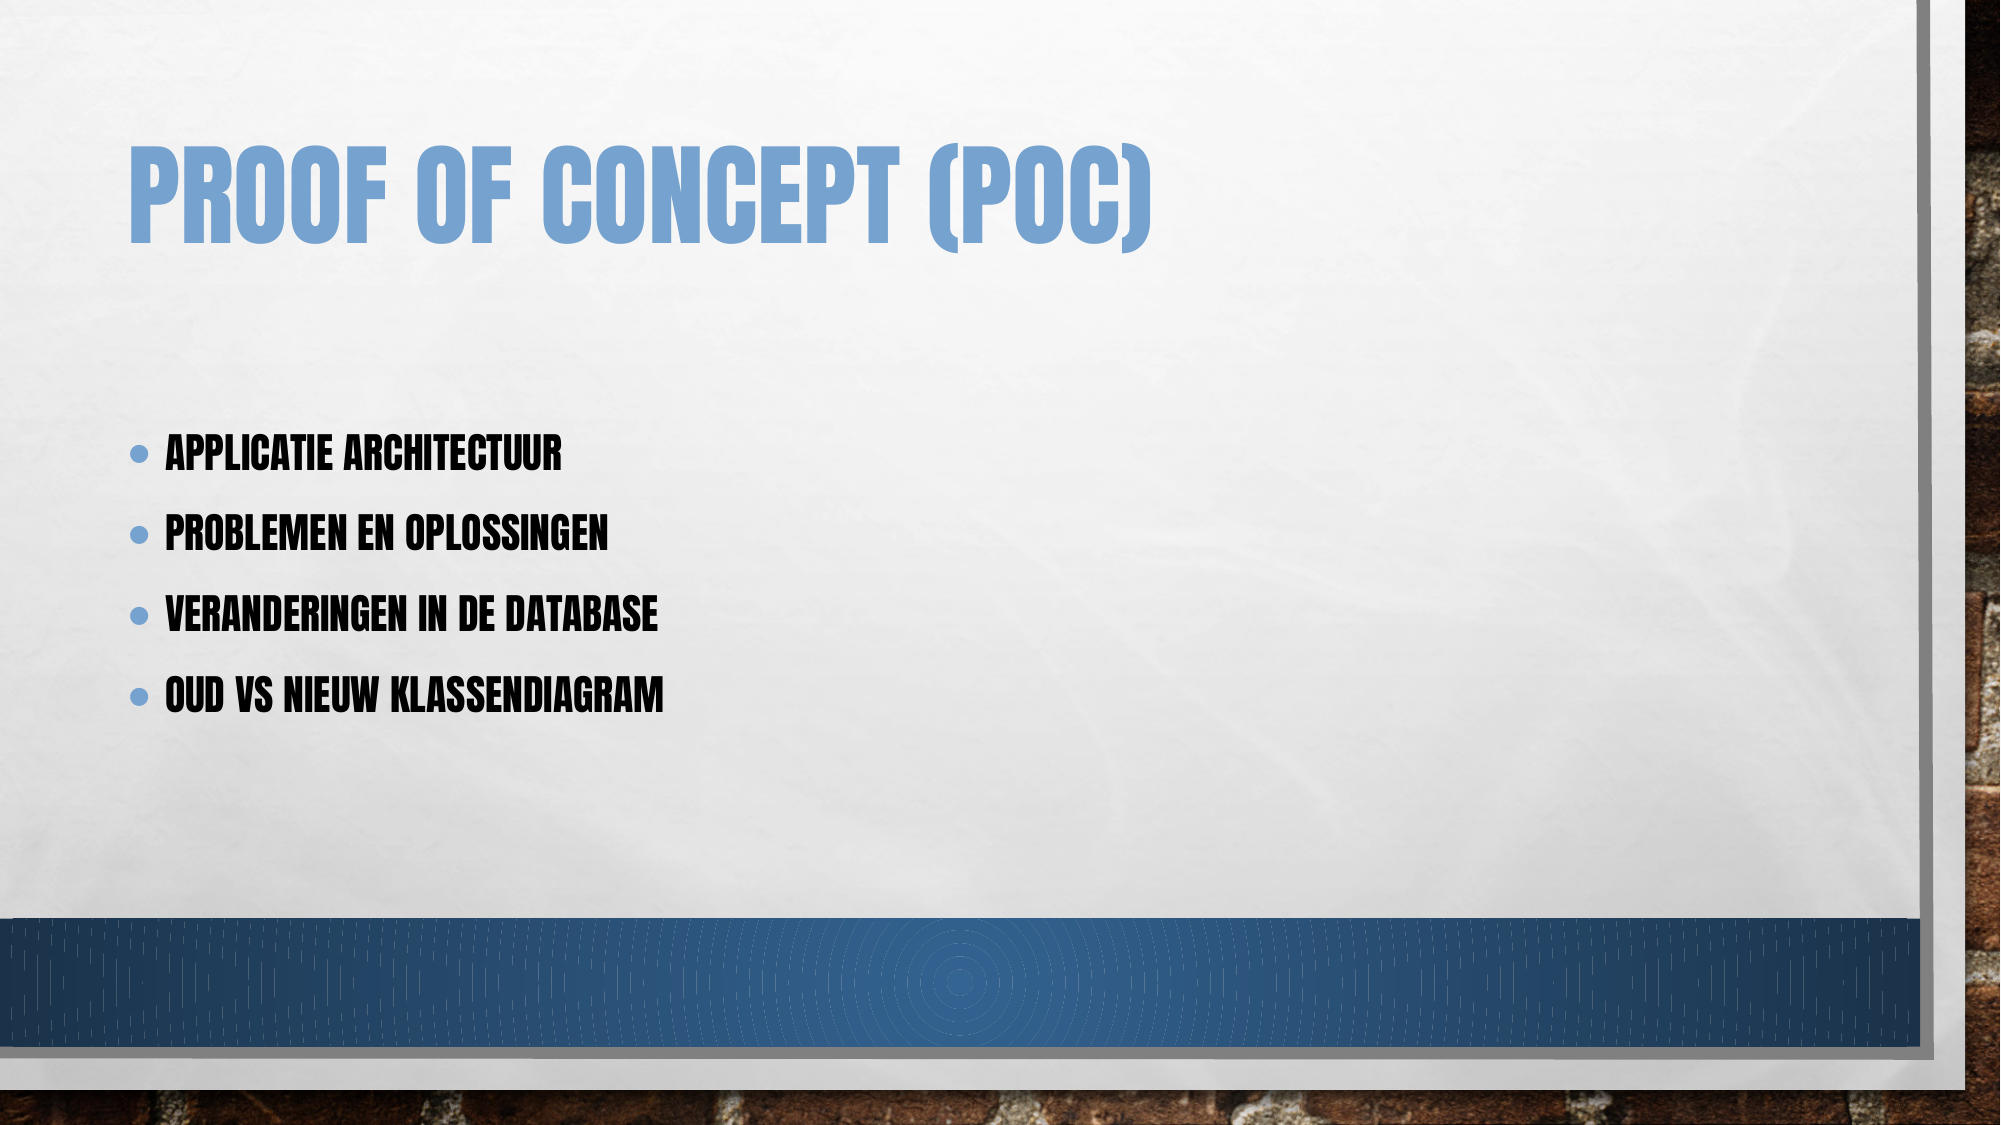

# Proof of concept (poc)
Applicatie architectuur
Problemen en oplossingen
Veranderingen in de database
Oud vs nieuw klassendiagram